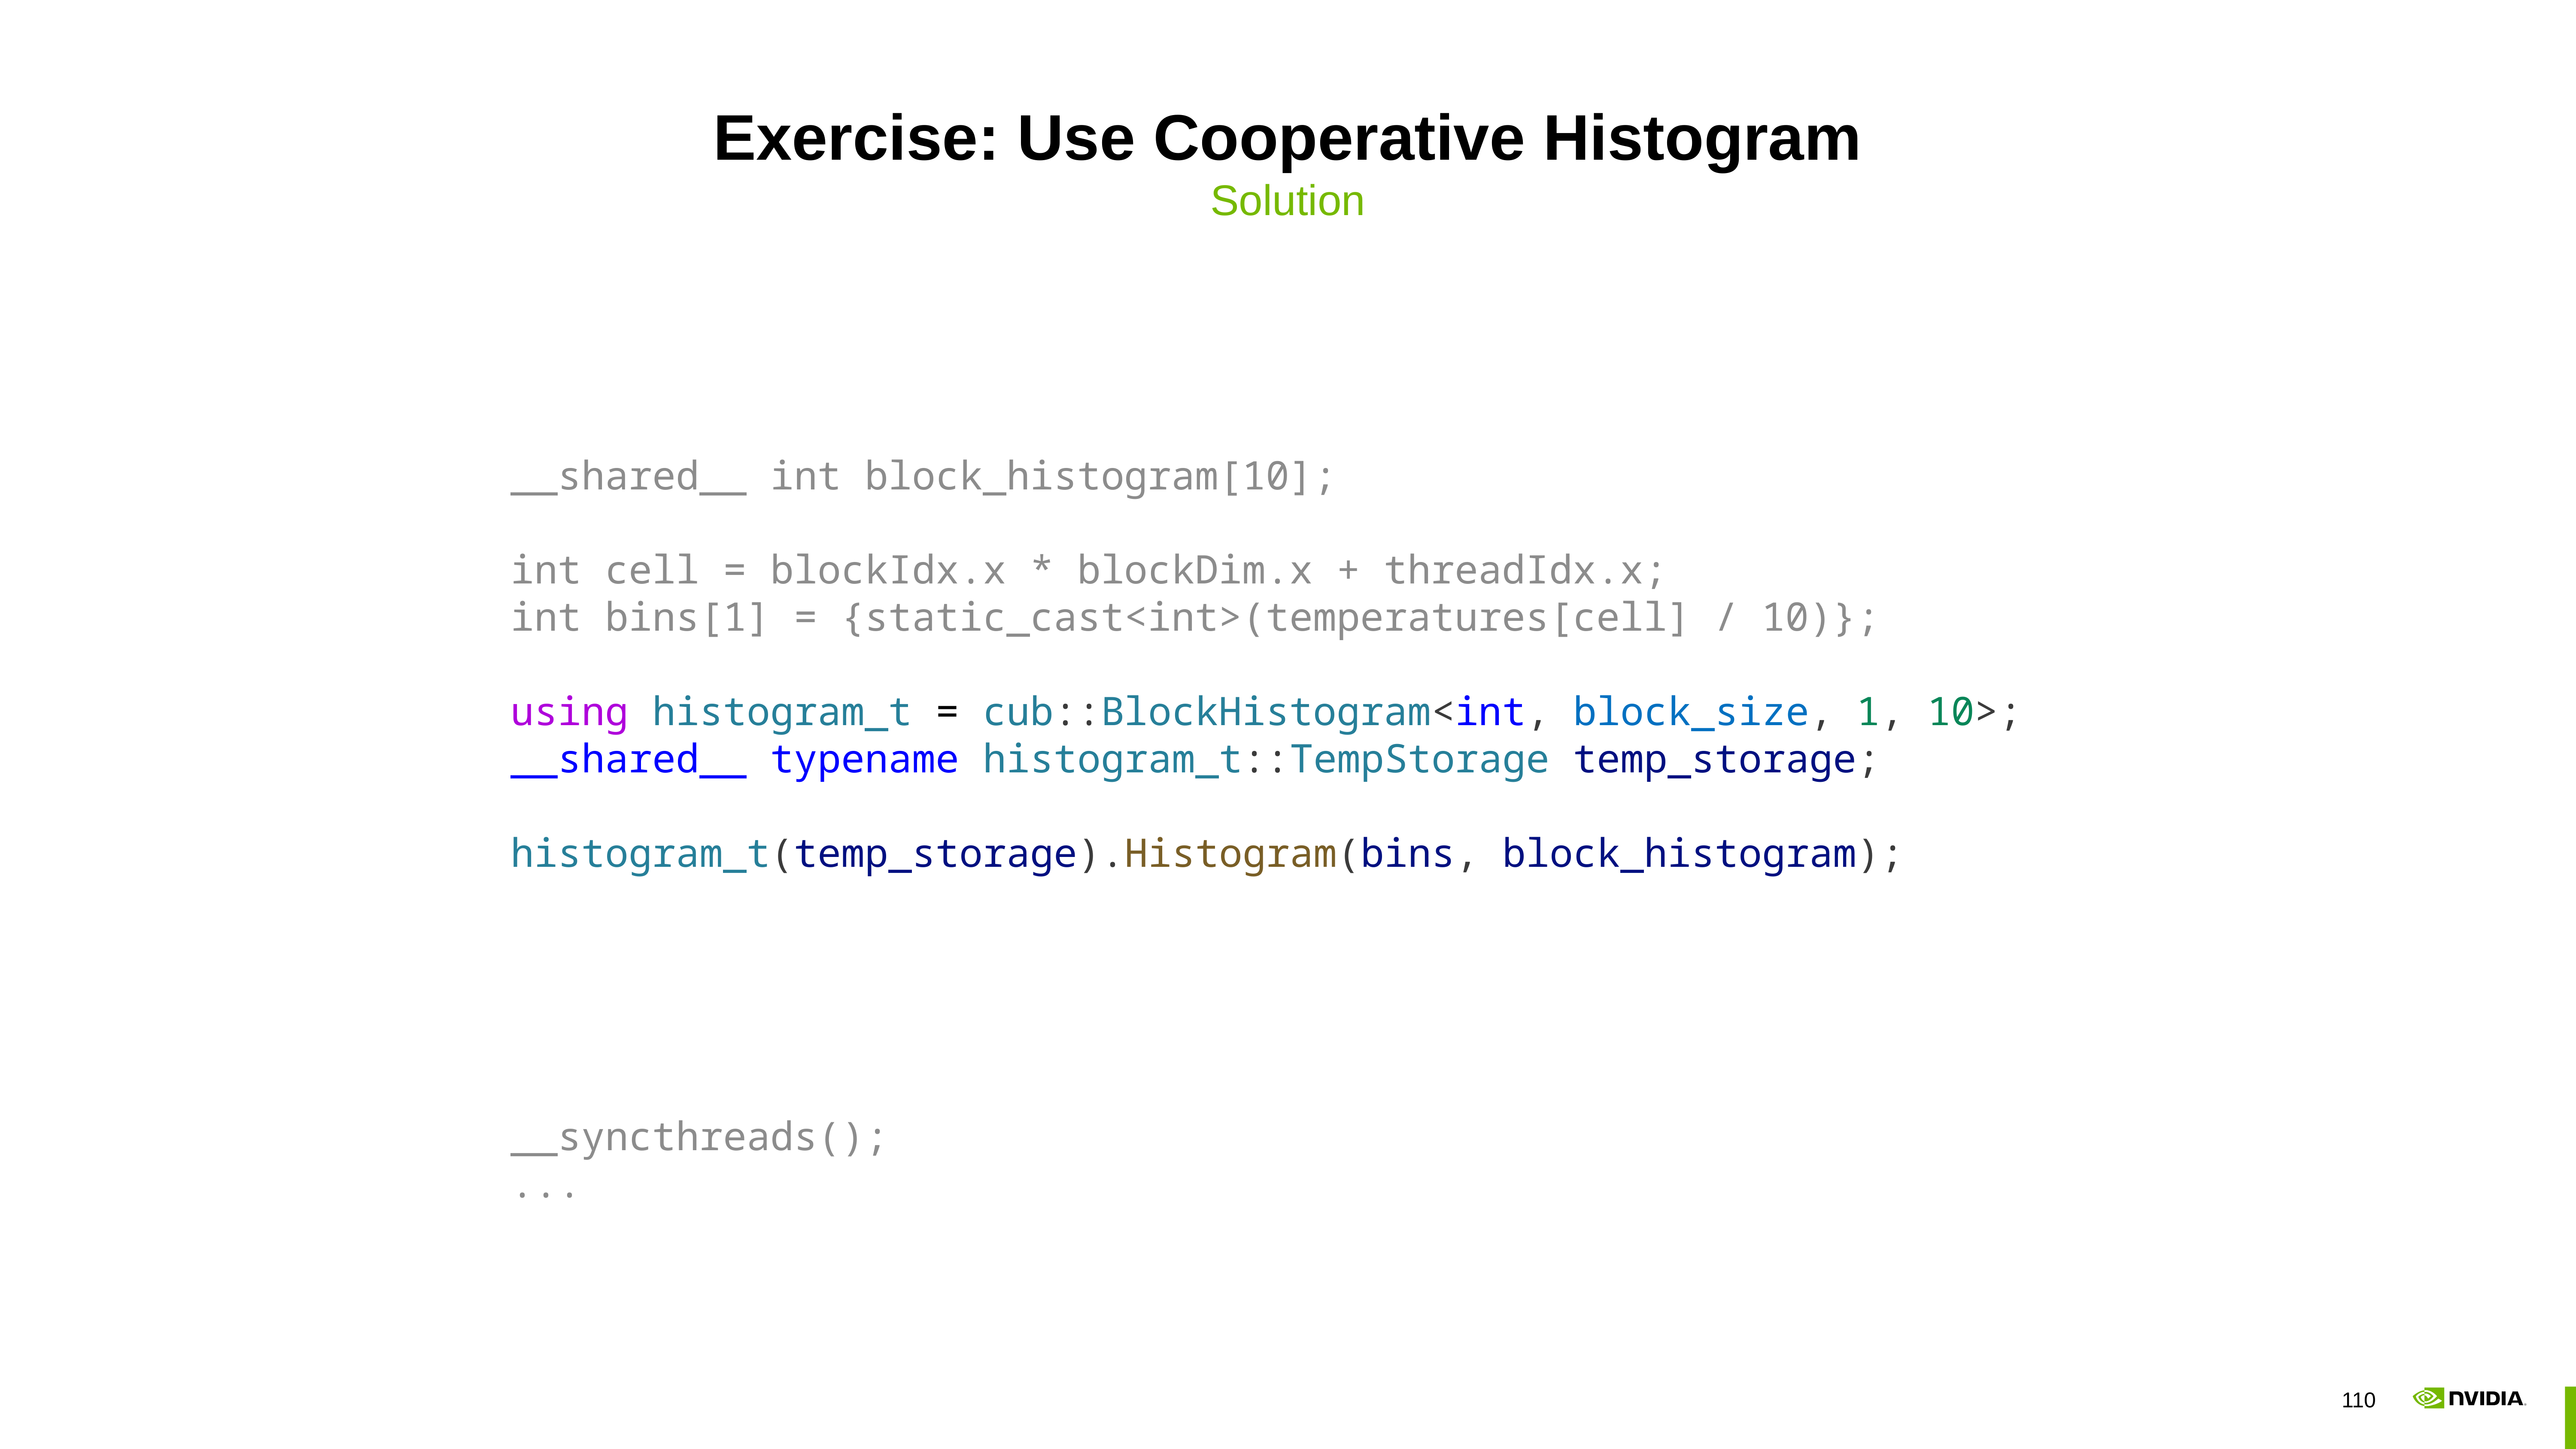

# Exercise: Use Cooperative Histogram
Solution
__shared__ int block_histogram[10];

int cell = blockIdx.x * blockDim.x + threadIdx.x;
int bins[1] = {static_cast<int>(temperatures[cell] / 10)};
using histogram_t = cub::BlockHistogram<int, block_size, 1, 10>;
__shared__ typename histogram_t::TempStorage temp_storage;

histogram_t(temp_storage).Histogram(bins, block_histogram);

__syncthreads();
...